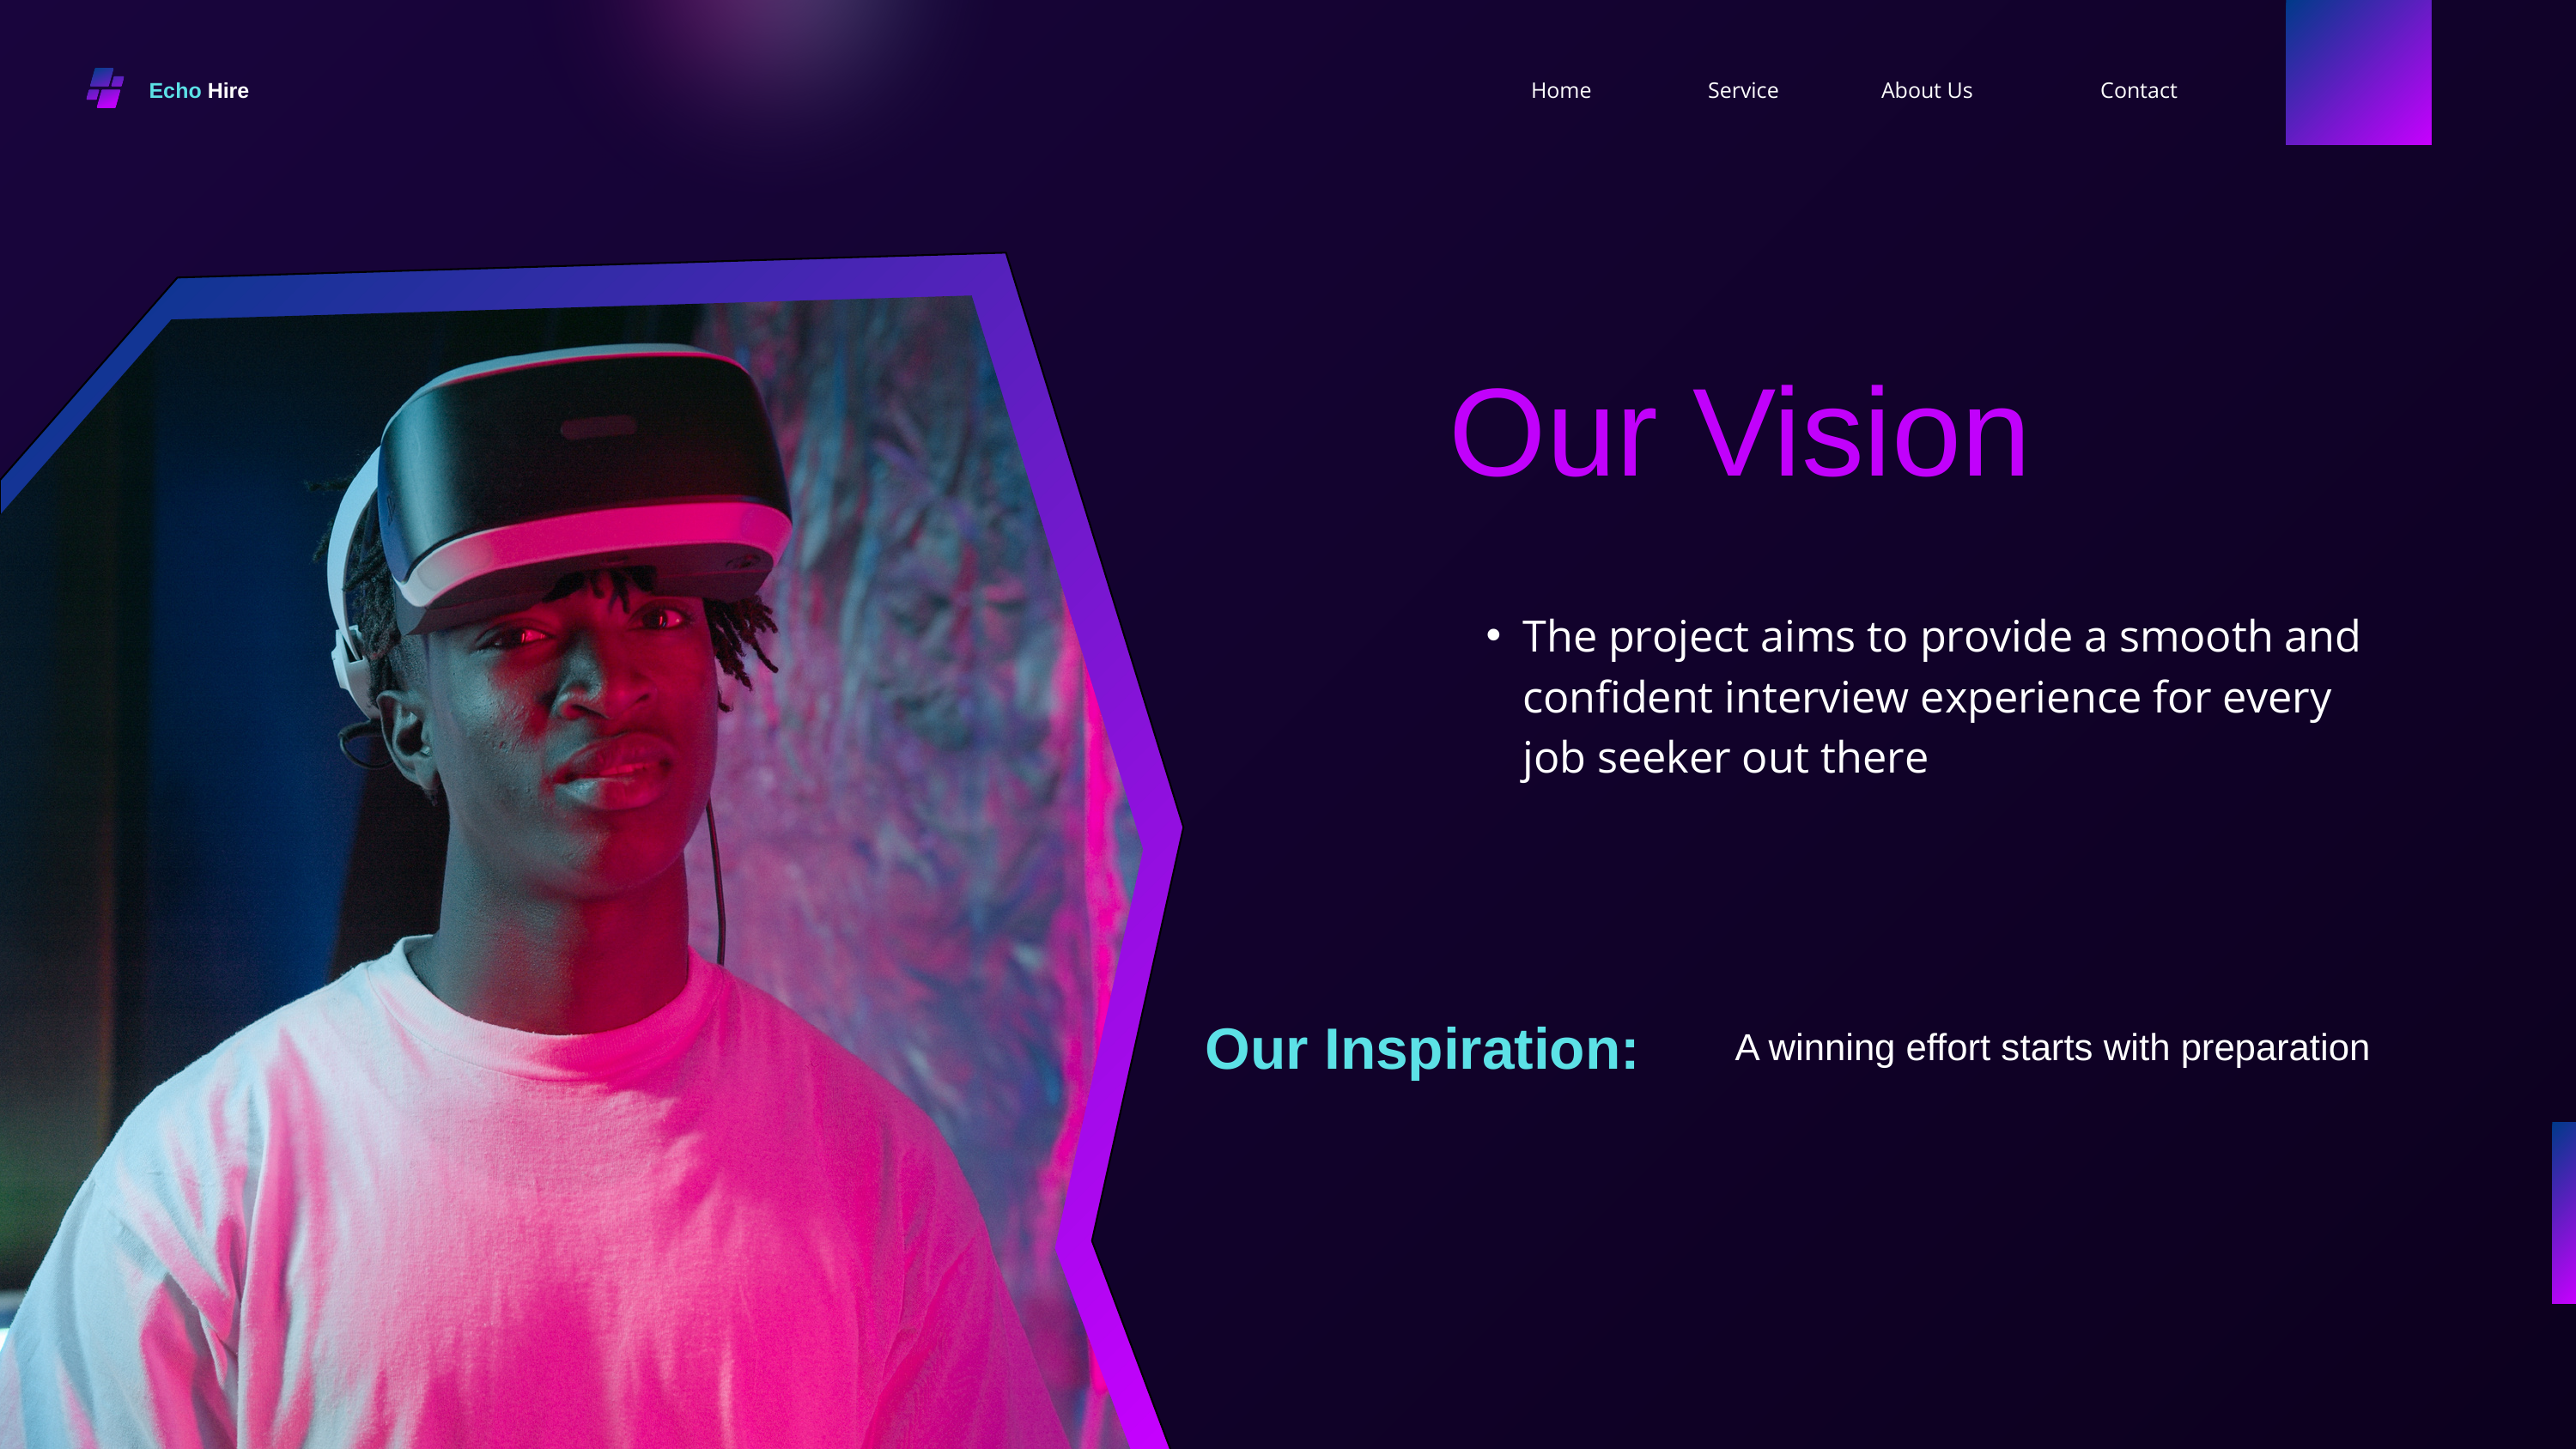

Echo Hire
Home
Service
About Us
Contact

Our Vision
The project aims to provide a smooth and confident interview experience for every job seeker out there
Our Inspiration:
  A winning effort starts with preparation